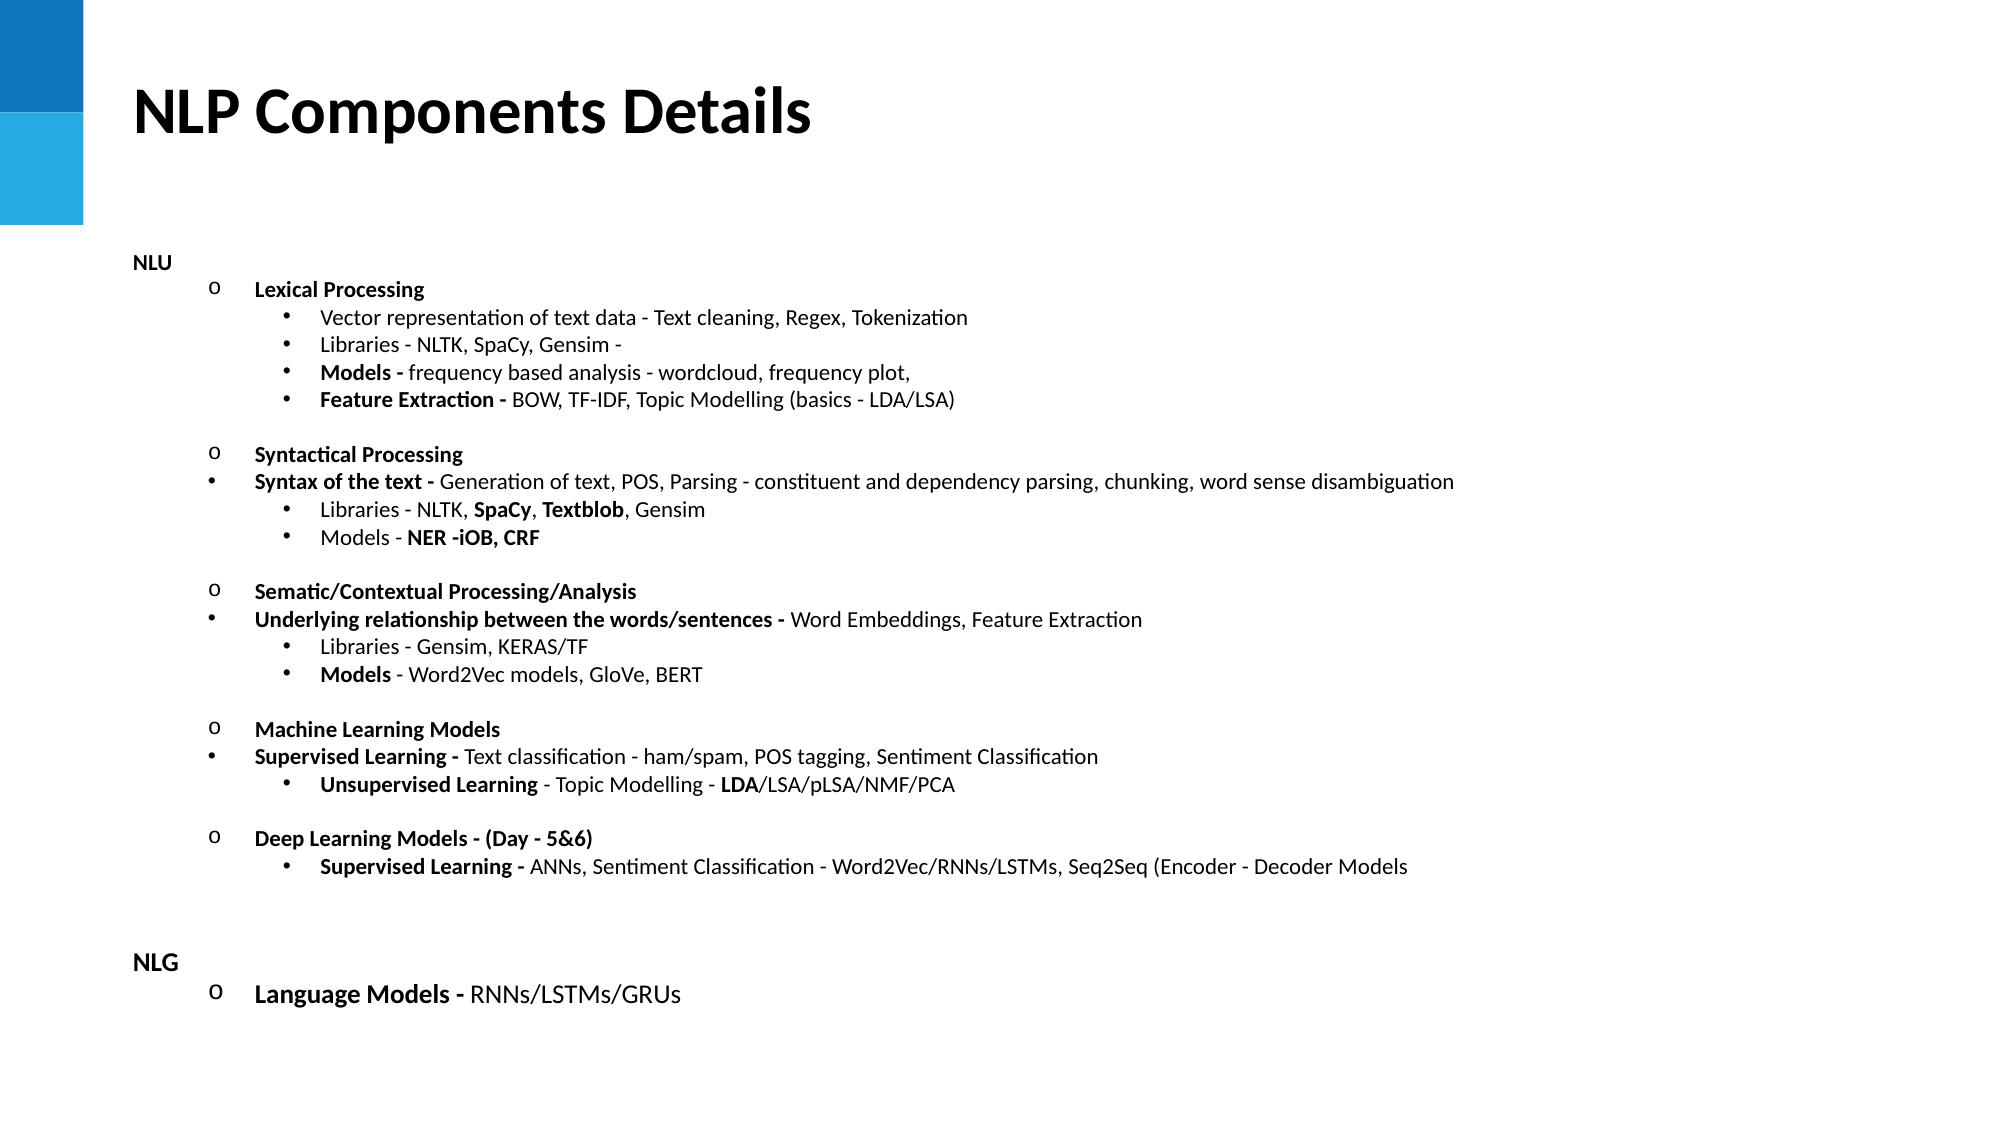

NLP Components Details
NLU
Lexical Processing
Vector representation of text data - Text cleaning, Regex, Tokenization
Libraries - NLTK, SpaCy, Gensim -
Models - frequency based analysis - wordcloud, frequency plot,
Feature Extraction - BOW, TF-IDF, Topic Modelling (basics - LDA/LSA)

Syntactical Processing
Syntax of the text - Generation of text, POS, Parsing - constituent and dependency parsing, chunking, word sense disambiguation
Libraries - NLTK, SpaCy, Textblob, Gensim
Models - NER -iOB, CRF

Sematic/Contextual Processing/Analysis
Underlying relationship between the words/sentences - Word Embeddings, Feature Extraction
Libraries - Gensim, KERAS/TF
Models - Word2Vec models, GloVe, BERT

Machine Learning Models
Supervised Learning - Text classification - ham/spam, POS tagging, Sentiment Classification
Unsupervised Learning - Topic Modelling - LDA/LSA/pLSA/NMF/PCA

Deep Learning Models - (Day - 5&6)
Supervised Learning - ANNs, Sentiment Classification - Word2Vec/RNNs/LSTMs, Seq2Seq (Encoder - Decoder Models

NLG
Language Models - RNNs/LSTMs/GRUs